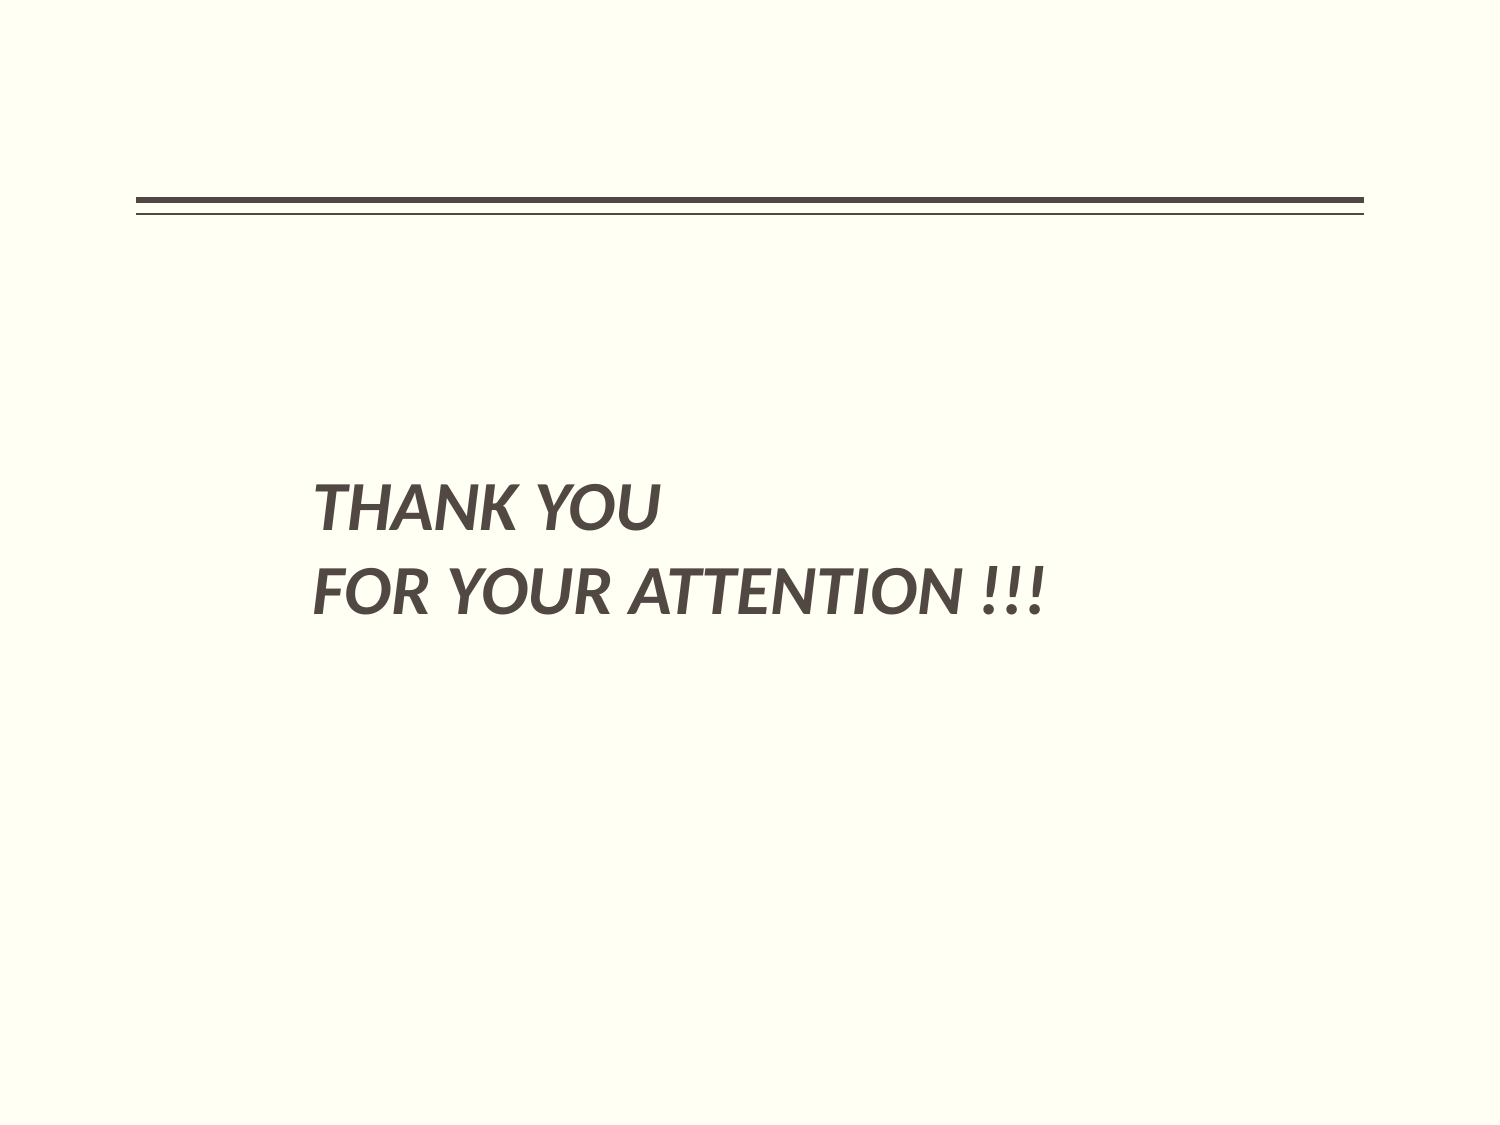

#
THANK YOU
FOR YOUR ATTENTION !!!